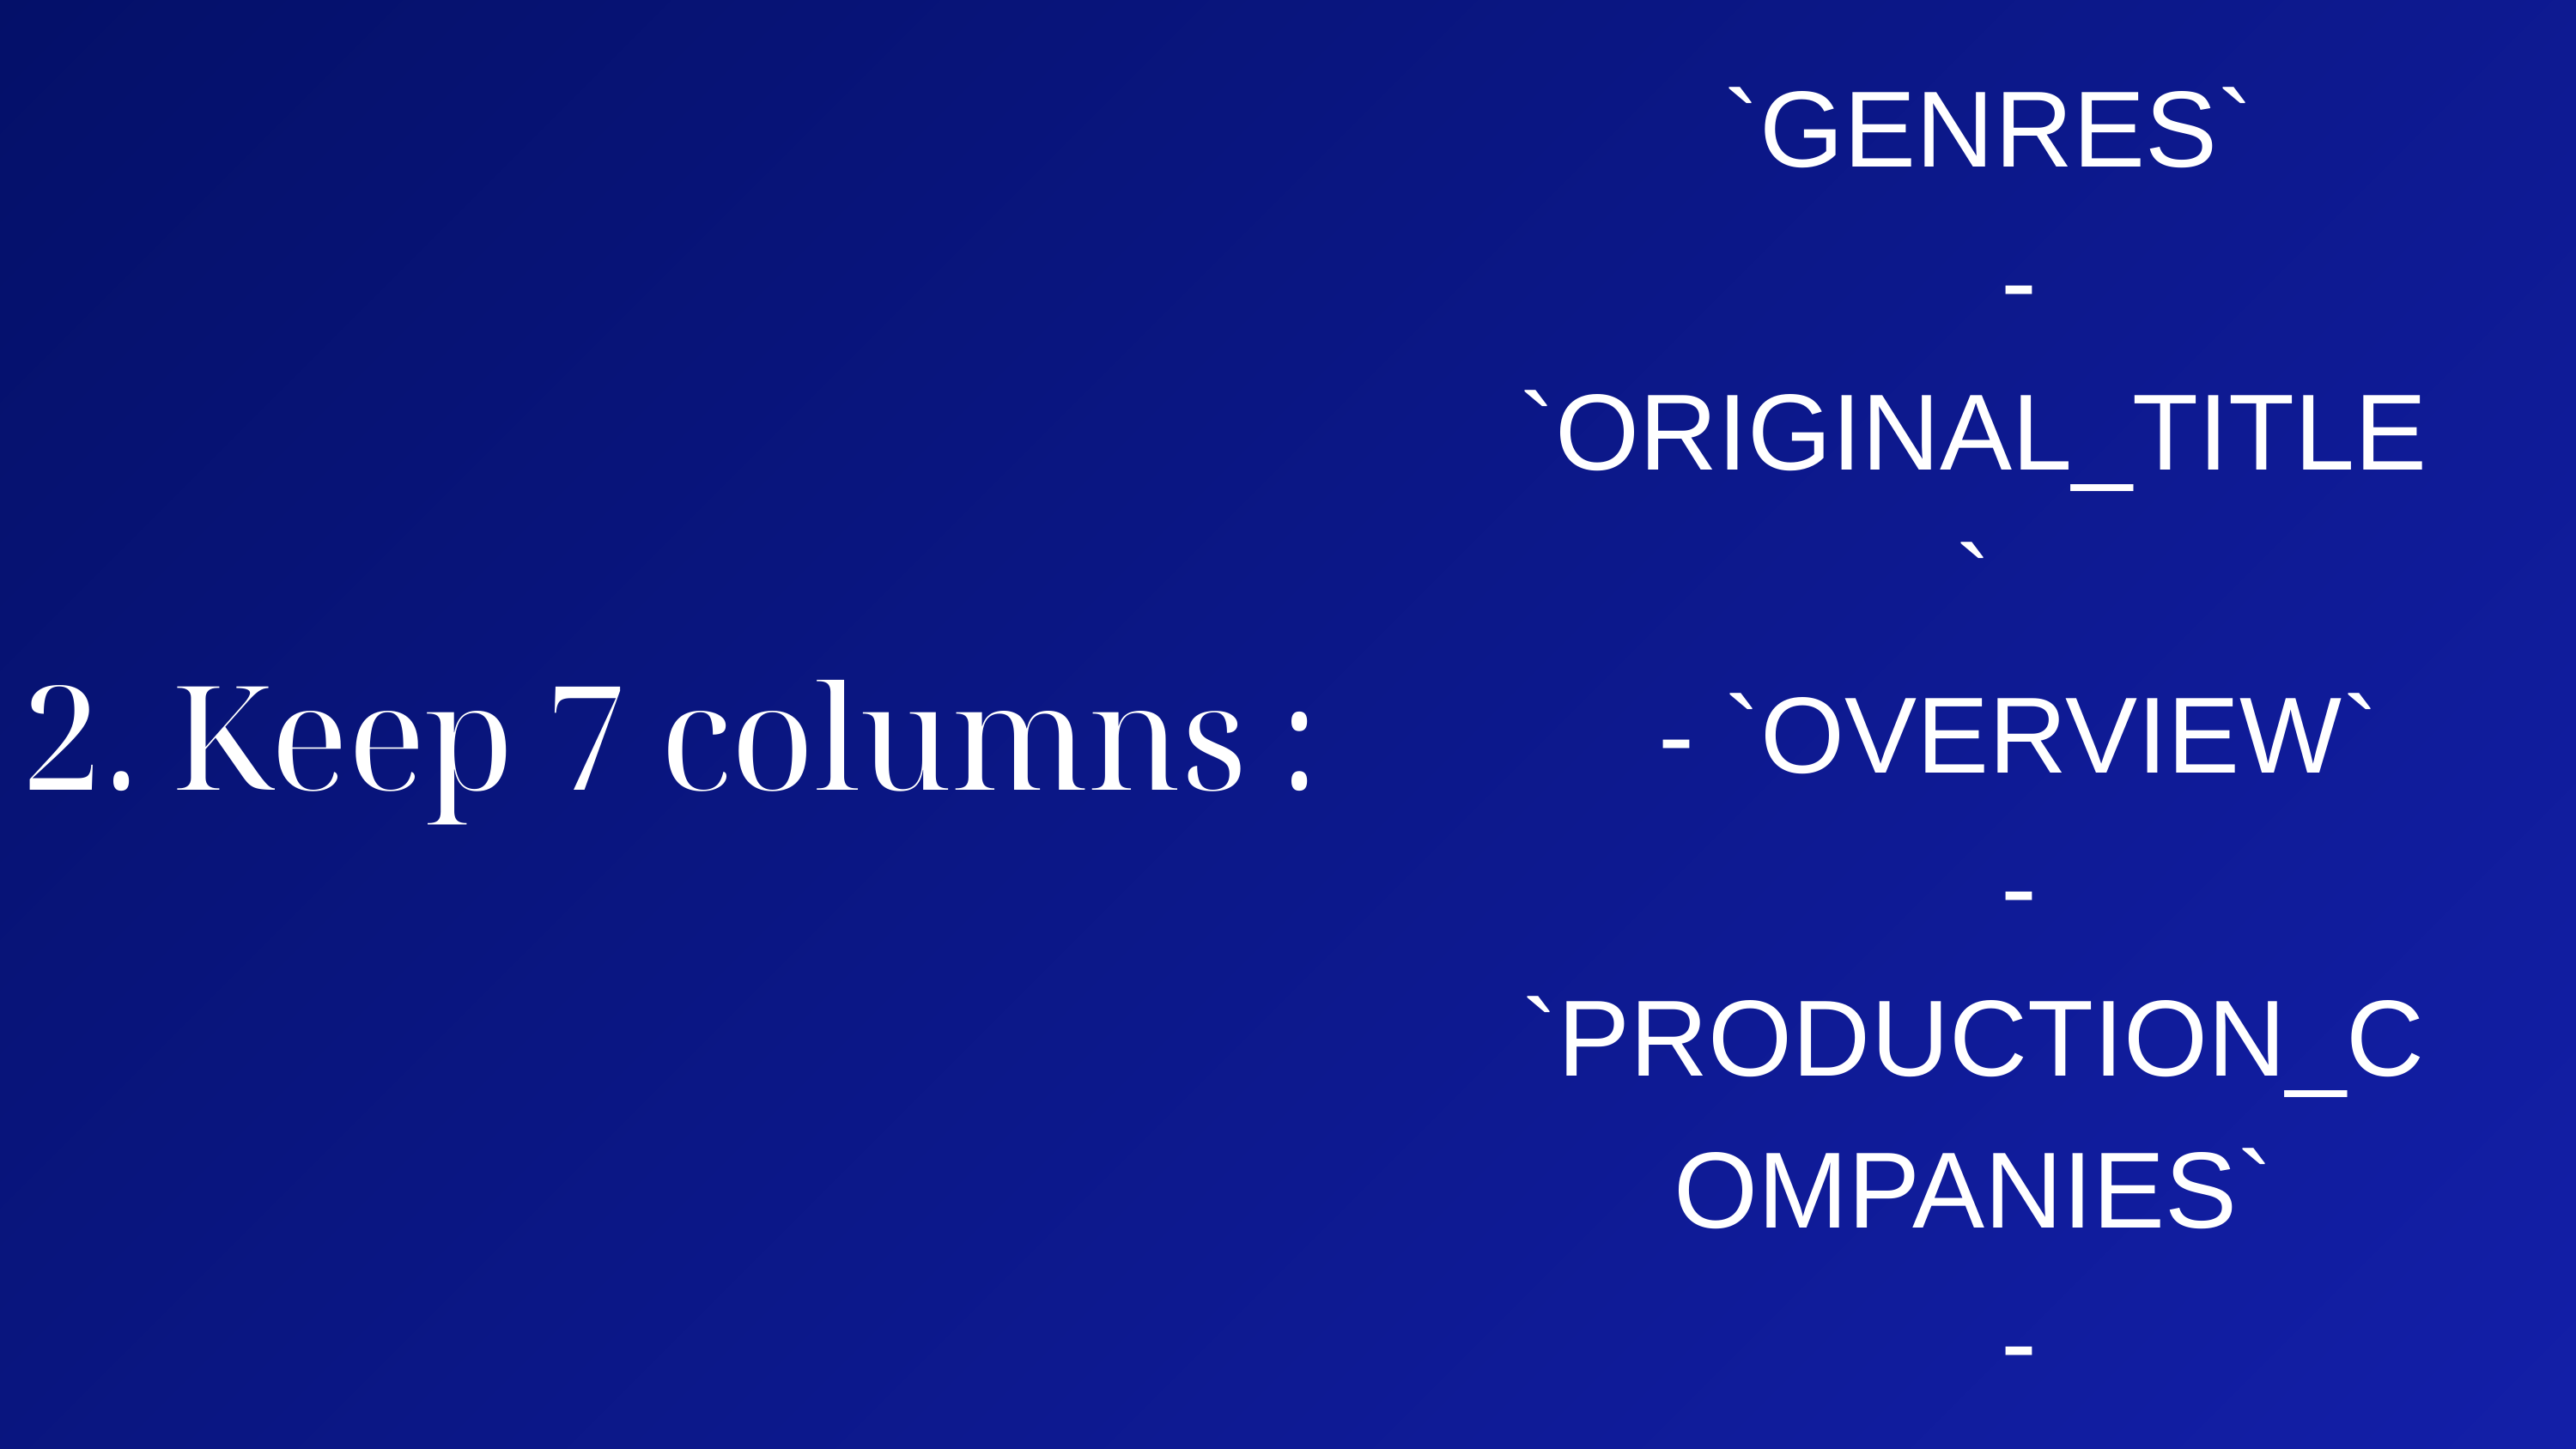

`GENRES`
   - `ORIGINAL_TITLE`
   - `OVERVIEW`
   - `PRODUCTION_COMPANIES`
   - `PRODUCTION_COUNTRIES`
   - `SPOKEN_LANGUAGES`
   - `TITLE`
   - `VOTE_AVERAGE`
   - `VOTE_COUNT`
2. Keep 7 columns :